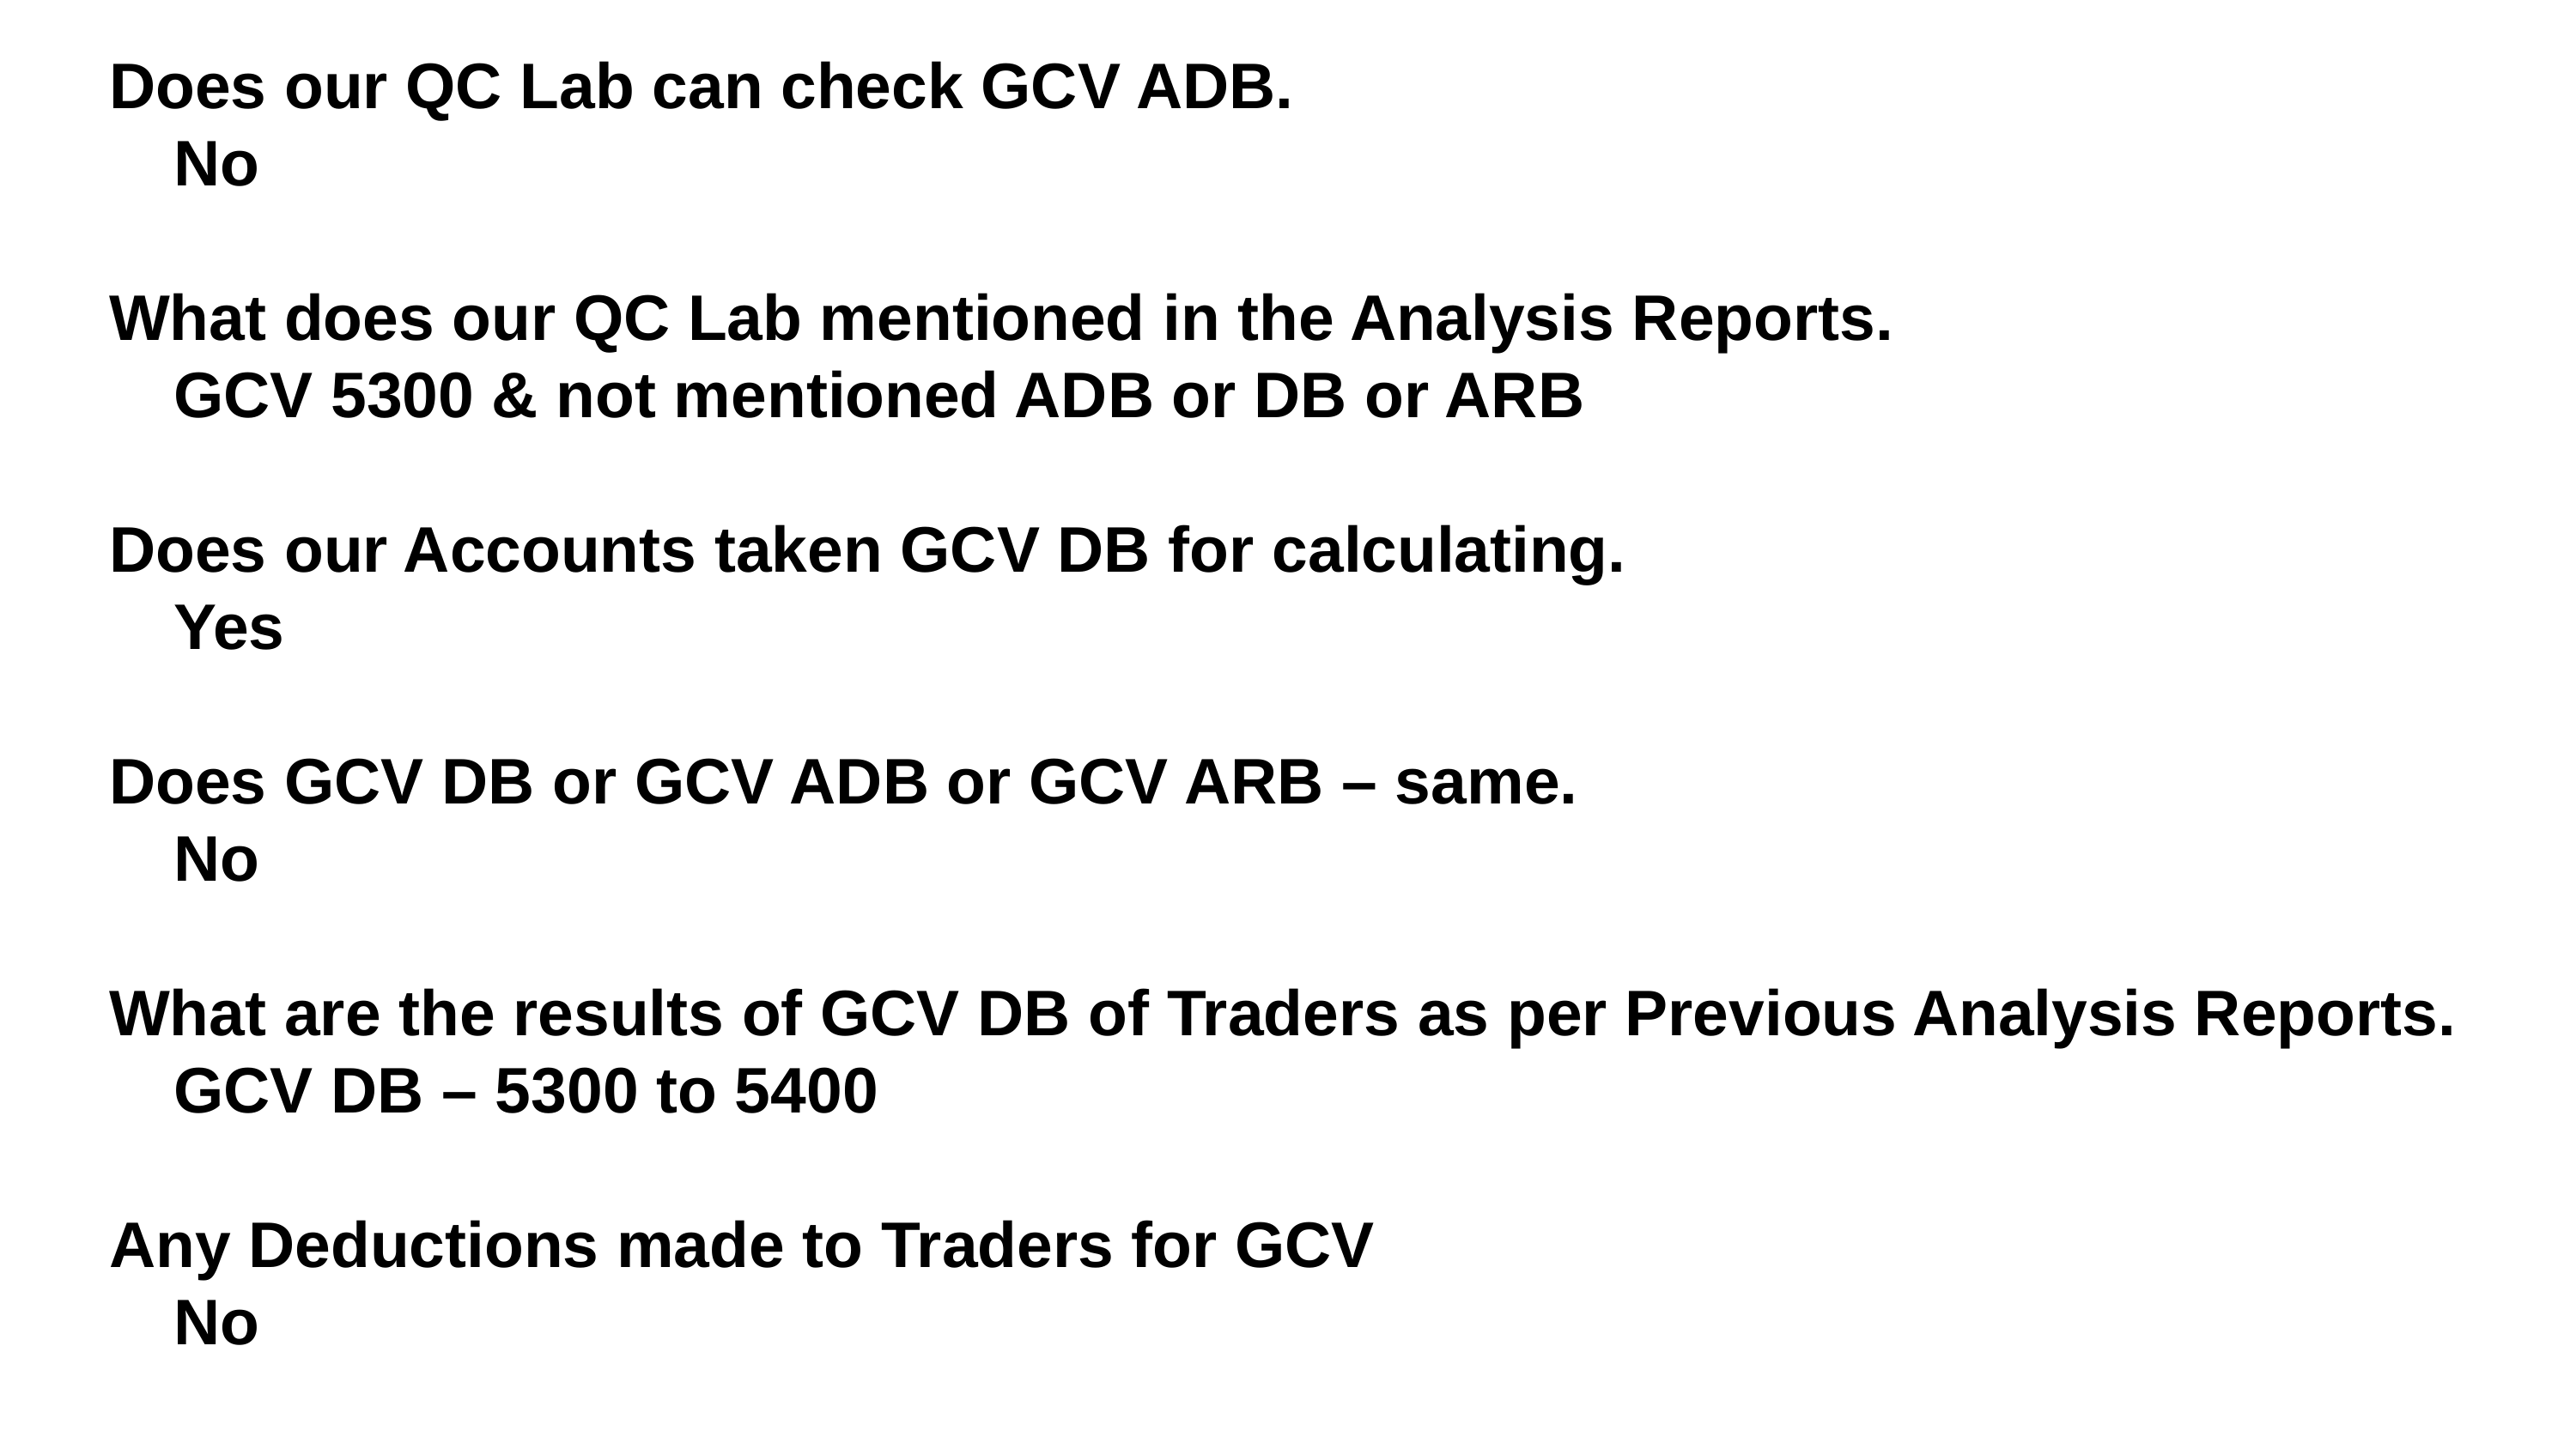

Does our QC Lab can check GCV ADB.
No

What does our QC Lab mentioned in the Analysis Reports.
GCV 5300 & not mentioned ADB or DB or ARB

Does our Accounts taken GCV DB for calculating.
Yes

Does GCV DB or GCV ADB or GCV ARB – same.
No

What are the results of GCV DB of Traders as per Previous Analysis Reports.
GCV DB – 5300 to 5400

Any Deductions made to Traders for GCV
No